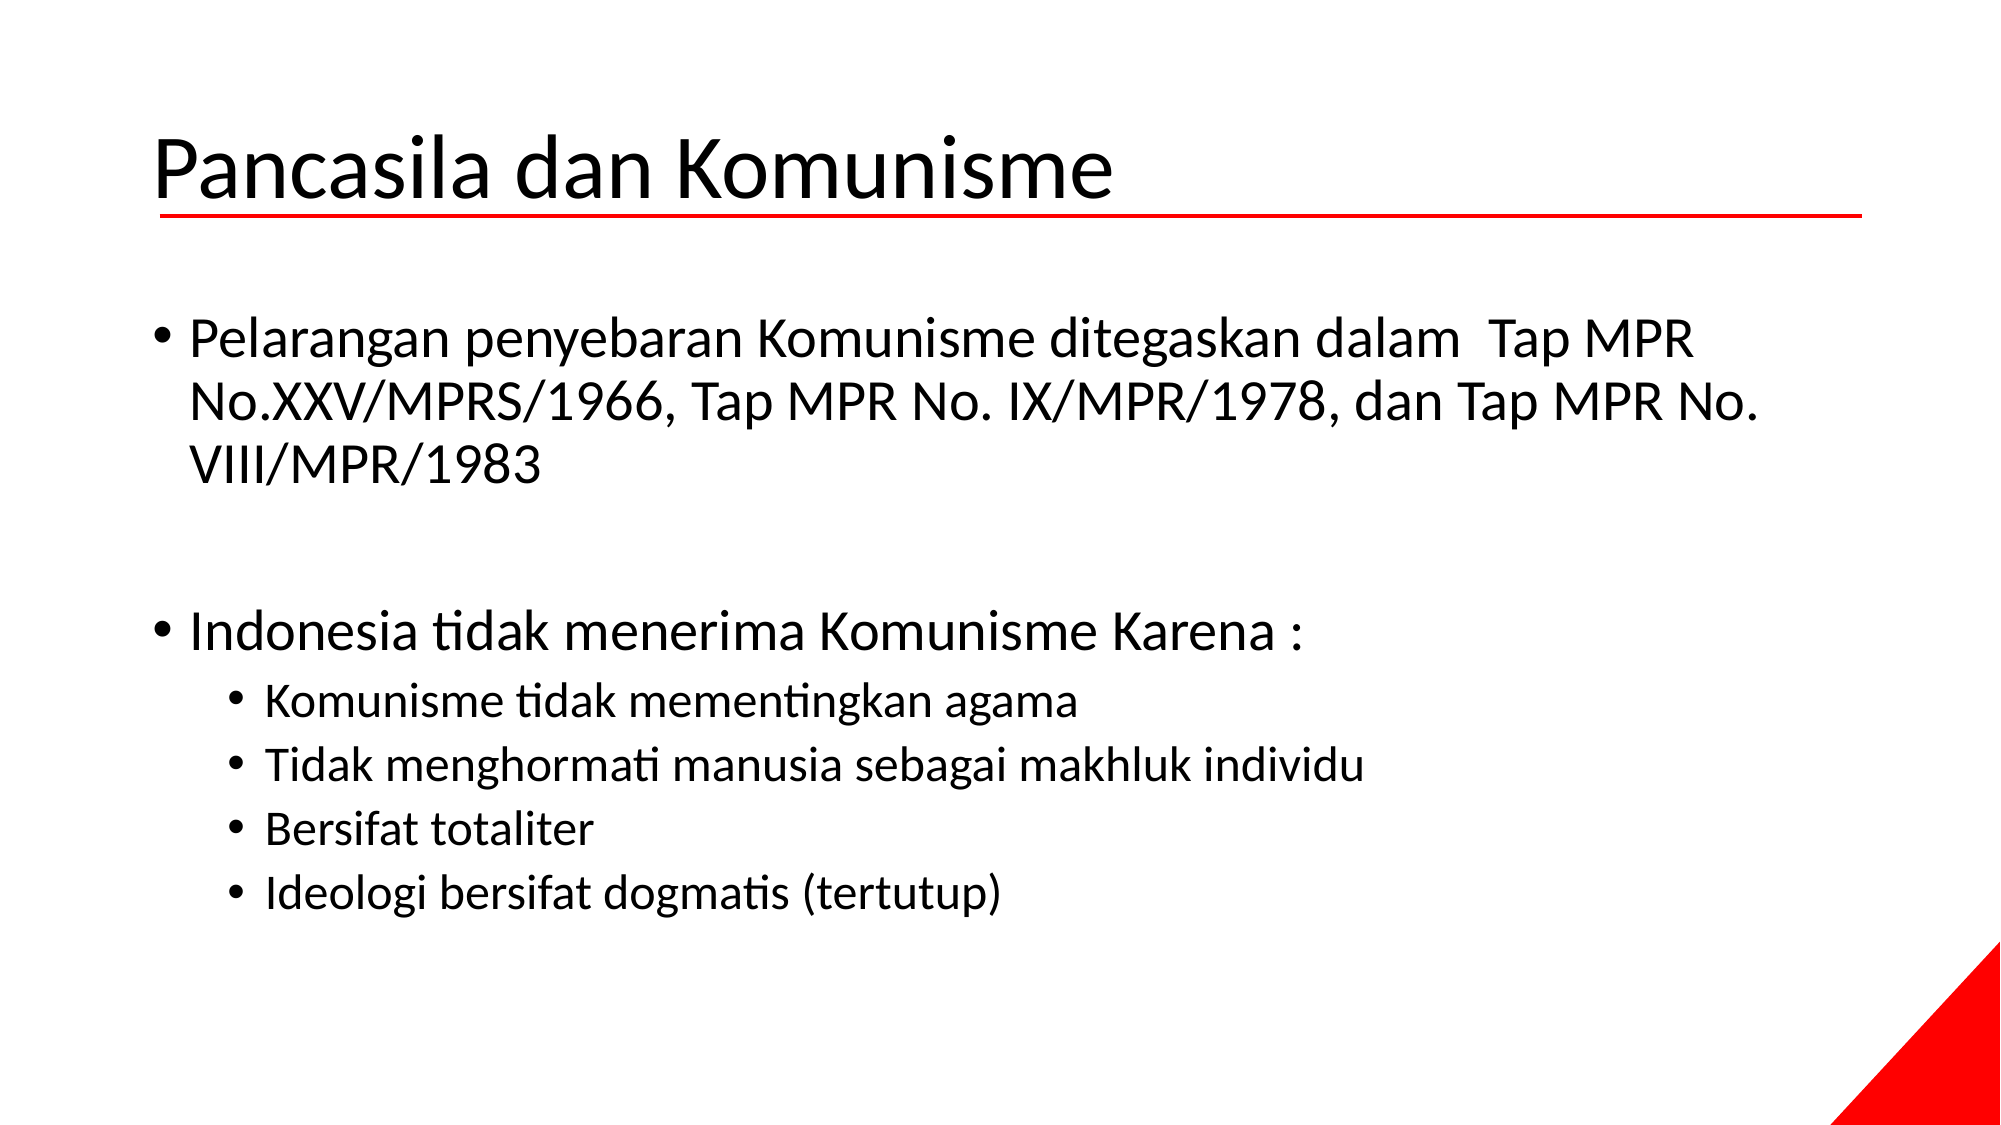

# Pancasila dan Komunisme
Pelarangan penyebaran Komunisme ditegaskan dalam  Tap MPR  No.XXV/MPRS/1966, Tap MPR No. IX/MPR/1978, dan Tap MPR No. VIII/MPR/1983

Indonesia tidak menerima Komunisme Karena :
Komunisme tidak mementingkan agama
Tidak menghormati manusia sebagai makhluk individu
Bersifat totaliter
Ideologi bersifat dogmatis (tertutup)